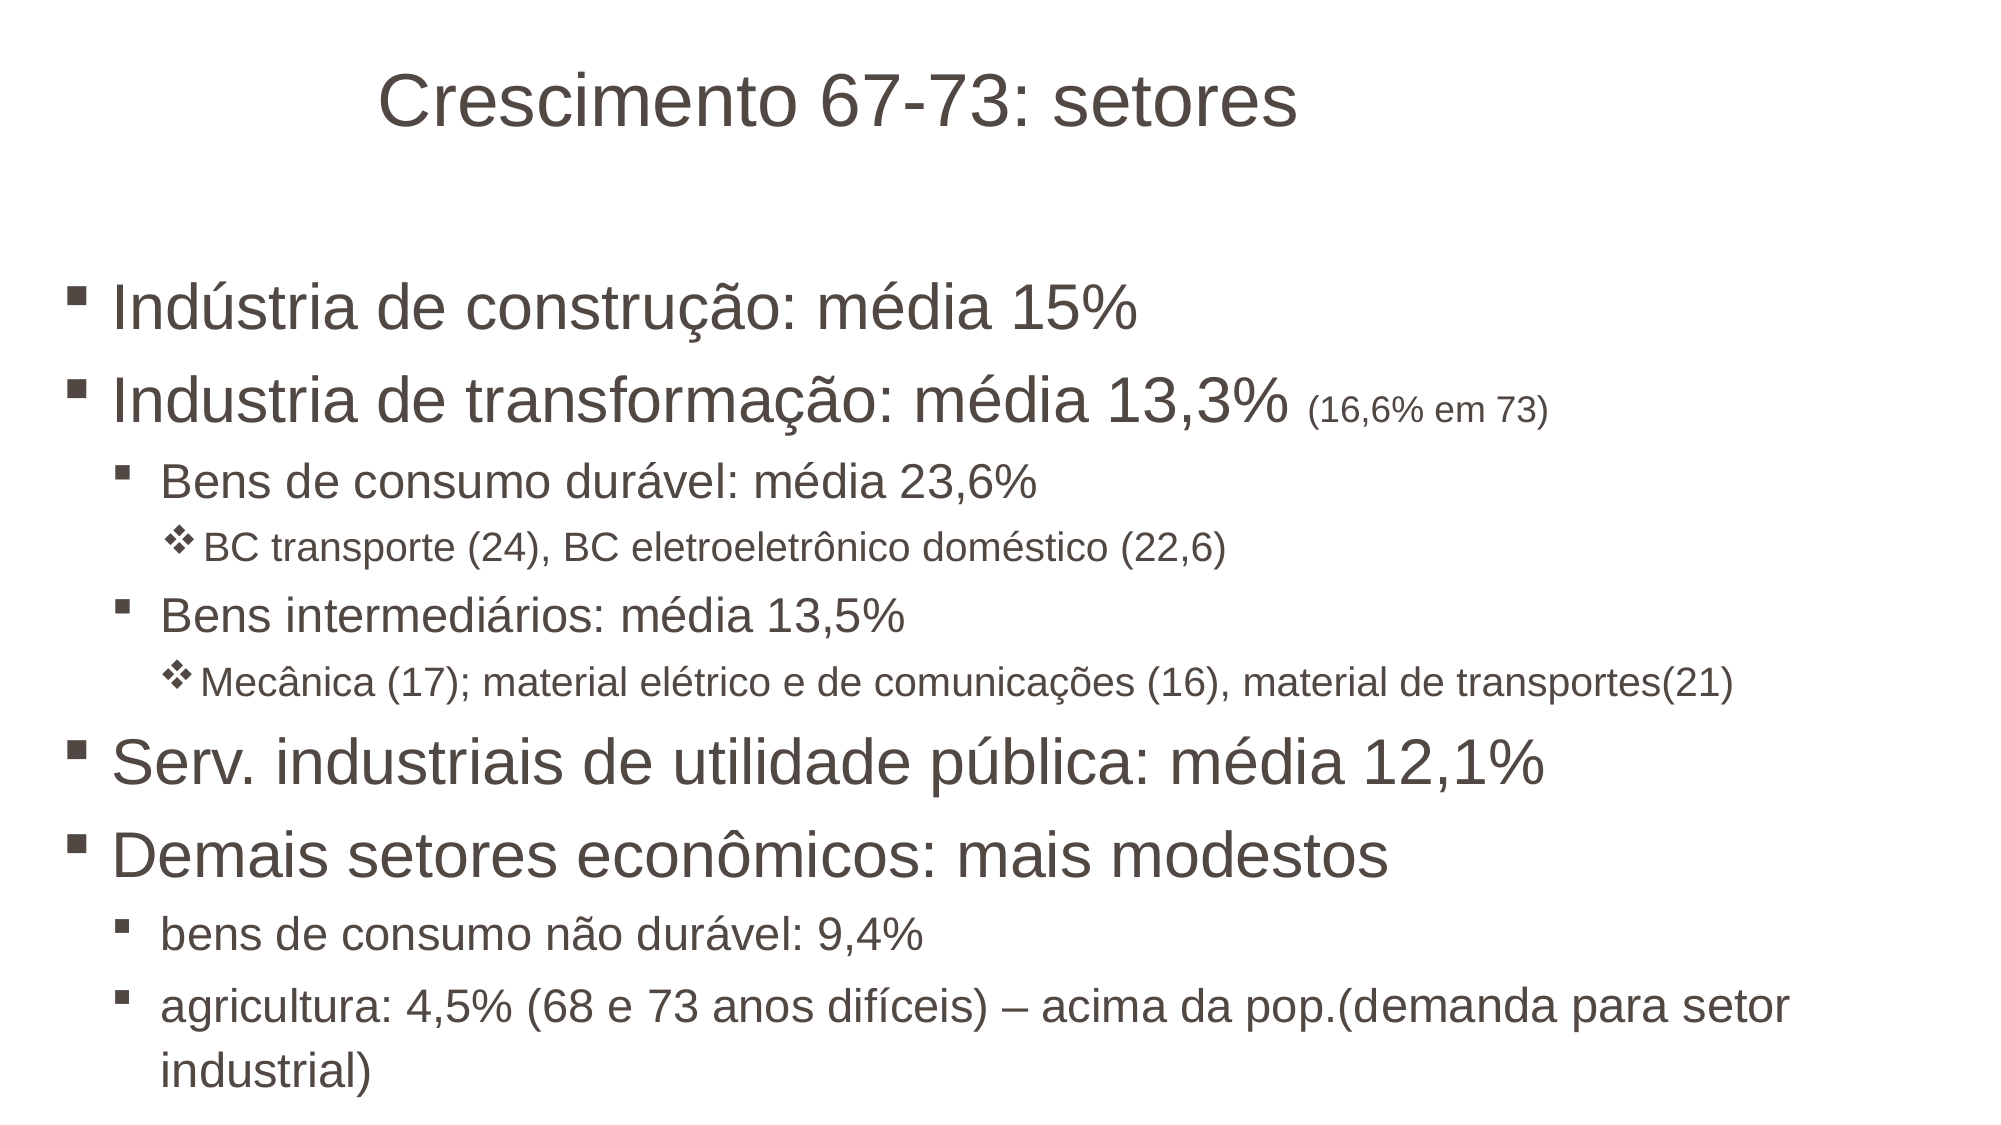

Crescimento 67-73: setores
Indústria de construção: média 15%
Industria de transformação: média 13,3% (16,6% em 73)
Bens de consumo durável: média 23,6%
BC transporte (24), BC eletroeletrônico doméstico (22,6)
Bens intermediários: média 13,5%
Mecânica (17); material elétrico e de comunicações (16), material de transportes(21)
Serv. industriais de utilidade pública: média 12,1%
Demais setores econômicos: mais modestos
bens de consumo não durável: 9,4%
agricultura: 4,5% (68 e 73 anos difíceis) – acima da pop.(demanda para setor industrial)